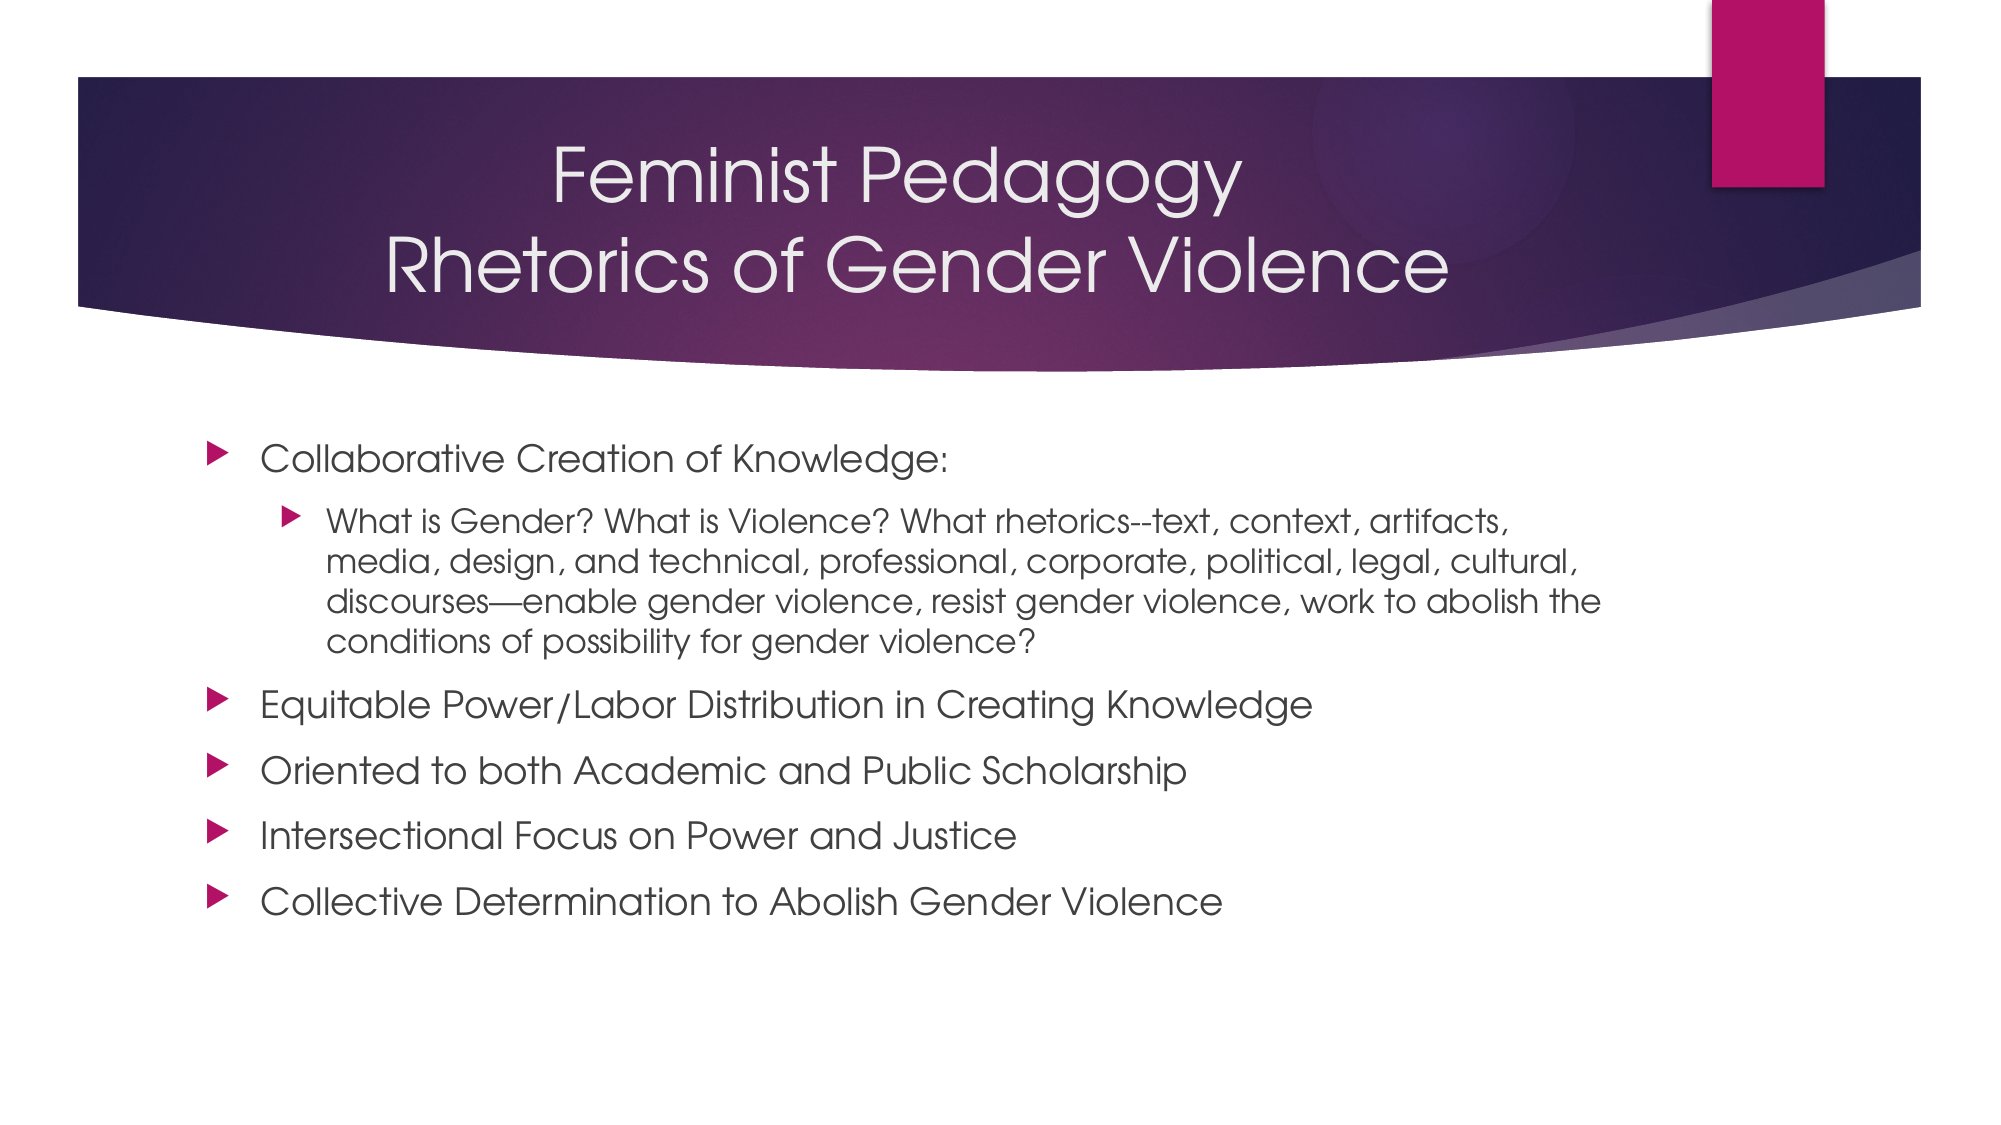

# Feminist Pedagogy Rhetorics of Gender Violence
Collaborative Creation of Knowledge:
What is Gender? What is Violence? What rhetorics--text, context, artifacts, media, design, and technical, professional, corporate, political, legal, cultural, discourses—enable gender violence, resist gender violence, work to abolish the conditions of possibility for gender violence?
Equitable Power/Labor Distribution in Creating Knowledge
Oriented to both Academic and Public Scholarship
Intersectional Focus on Power and Justice
Collective Determination to Abolish Gender Violence